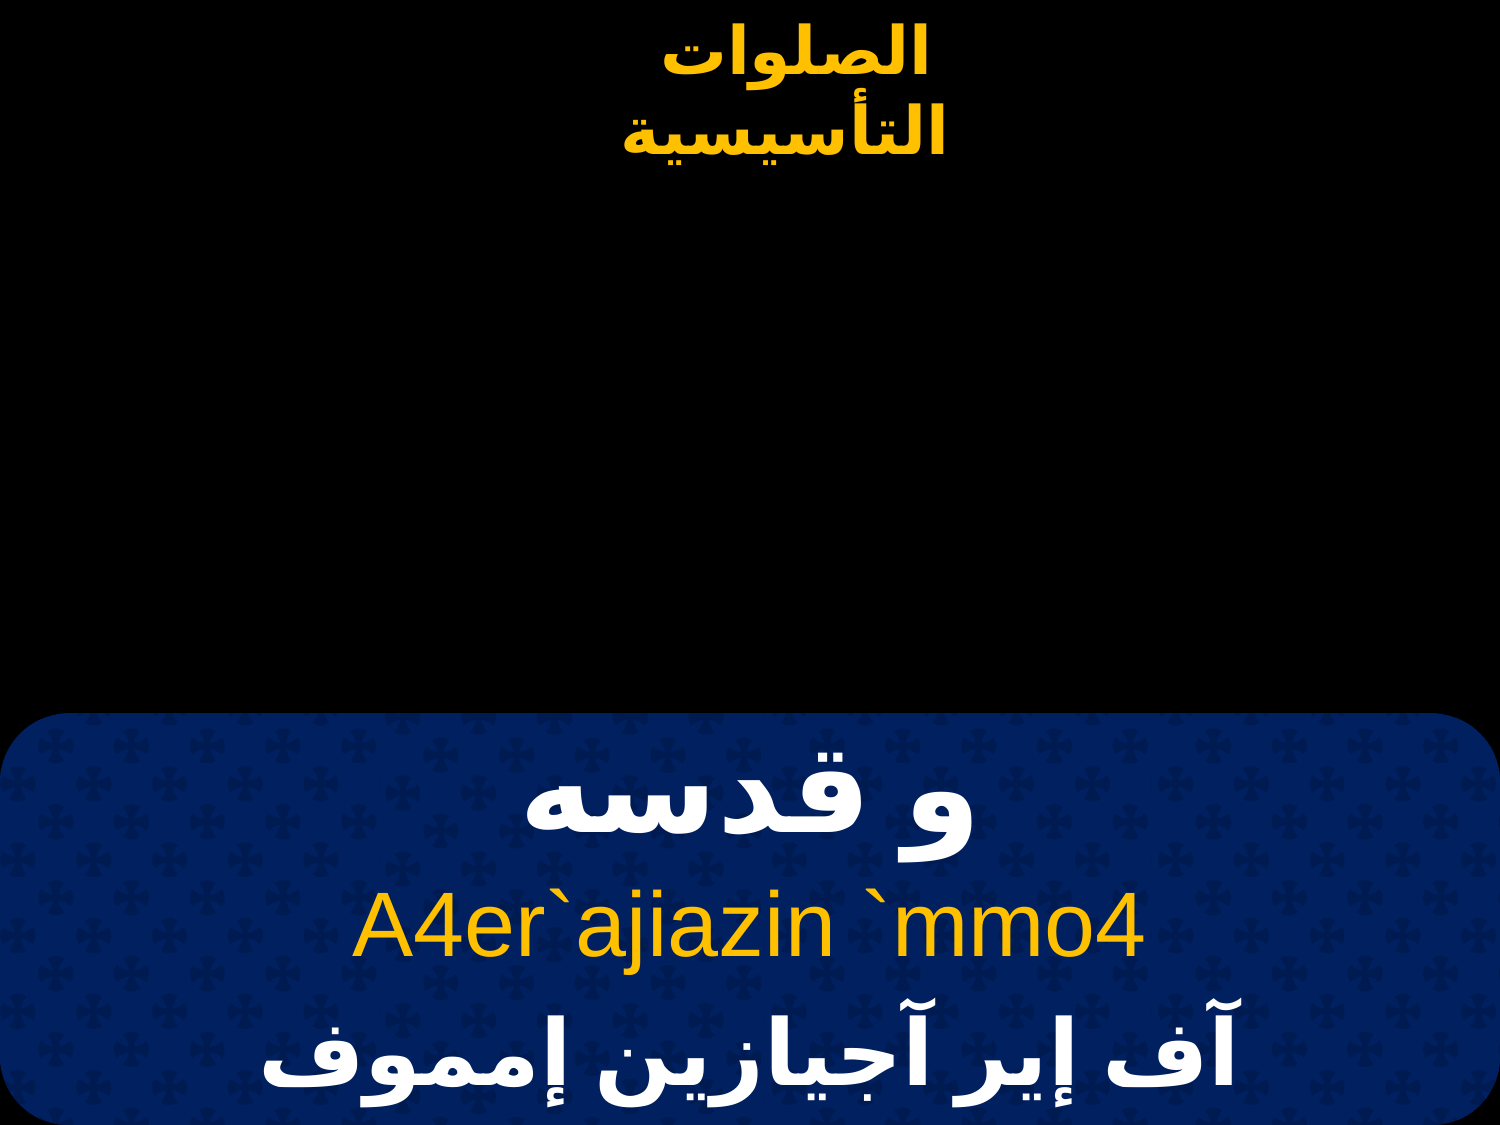

# و قدسه
A4er`ajiazin `mmo4
آف إير آجيازين إمموف